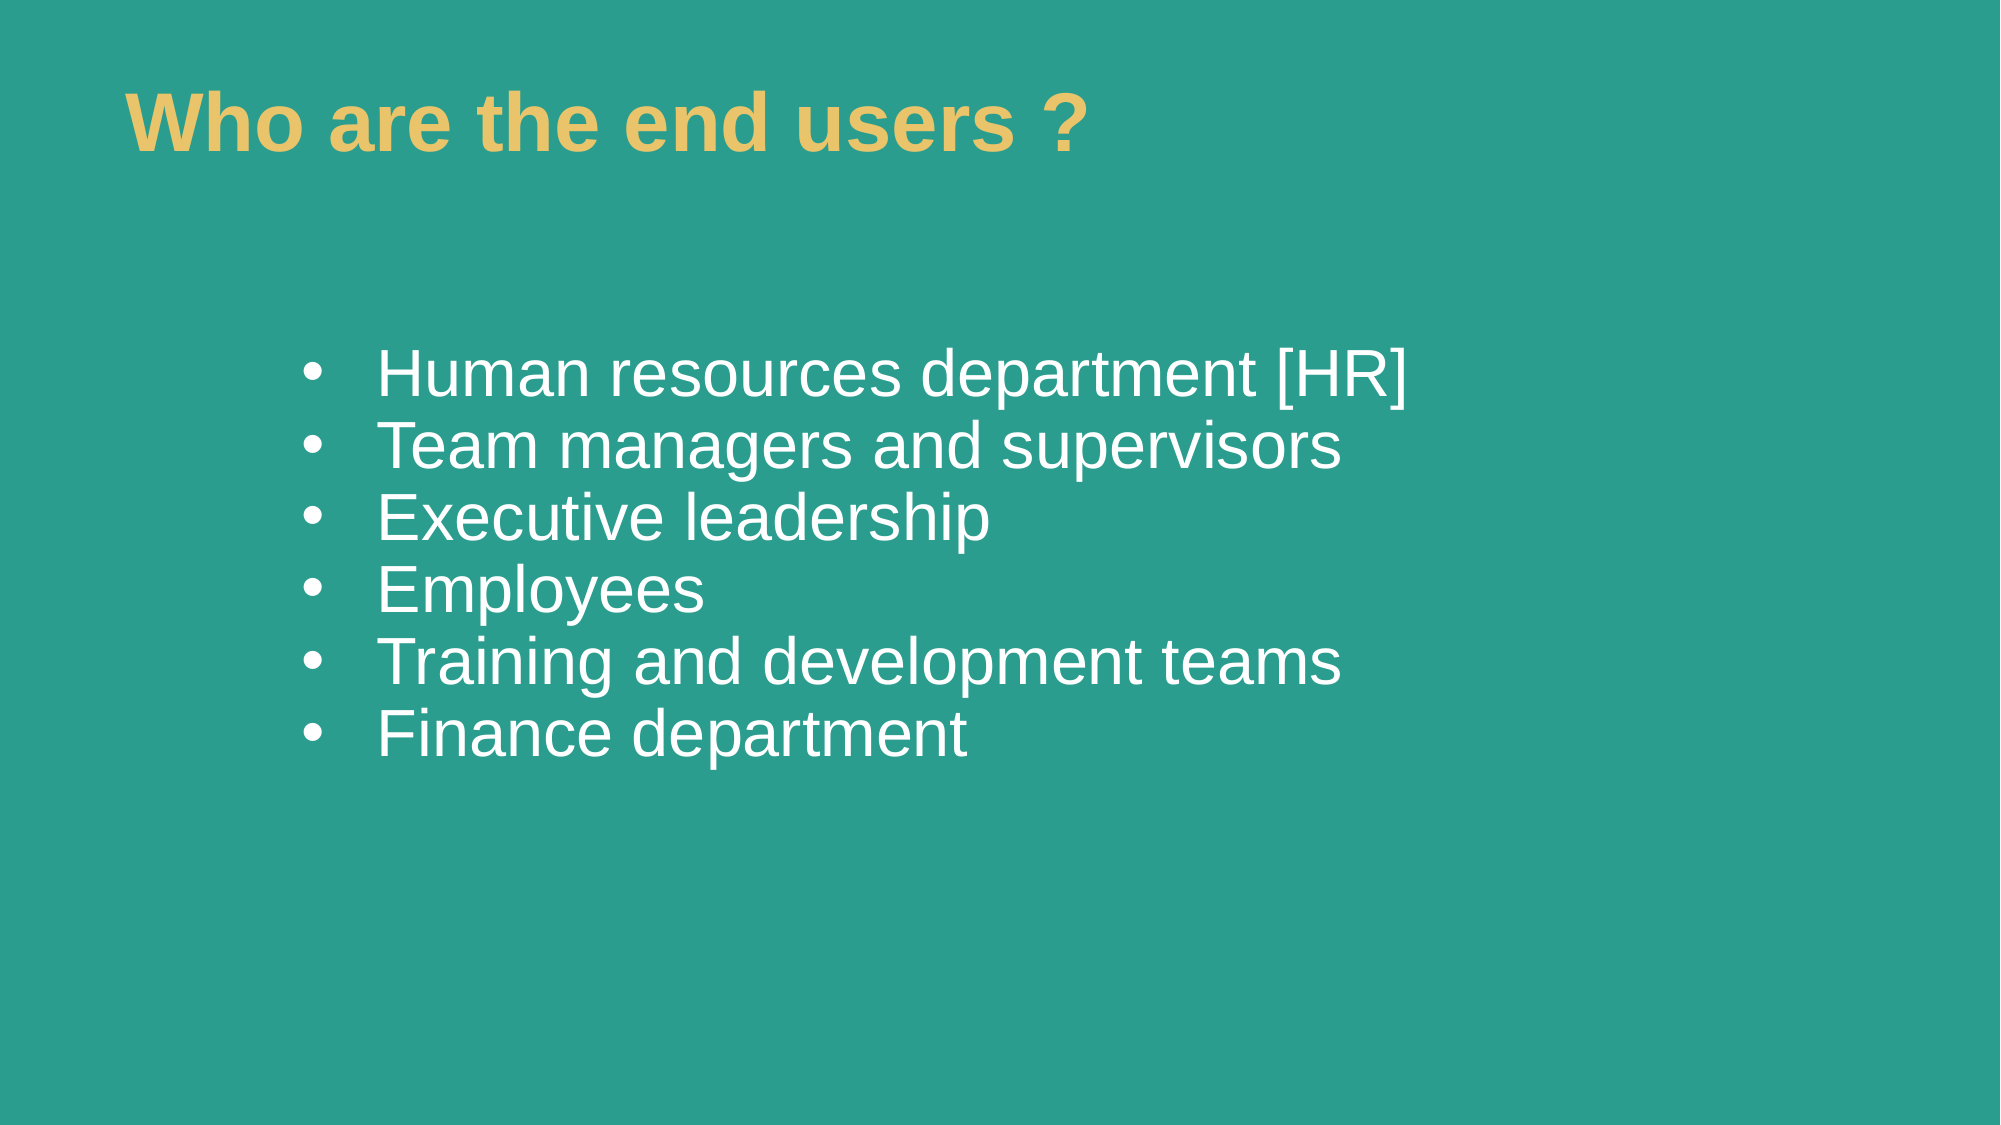

# Who are the end users ?
Human resources department [HR]
Team managers and supervisors
Executive leadership
Employees
Training and development teams
Finance department